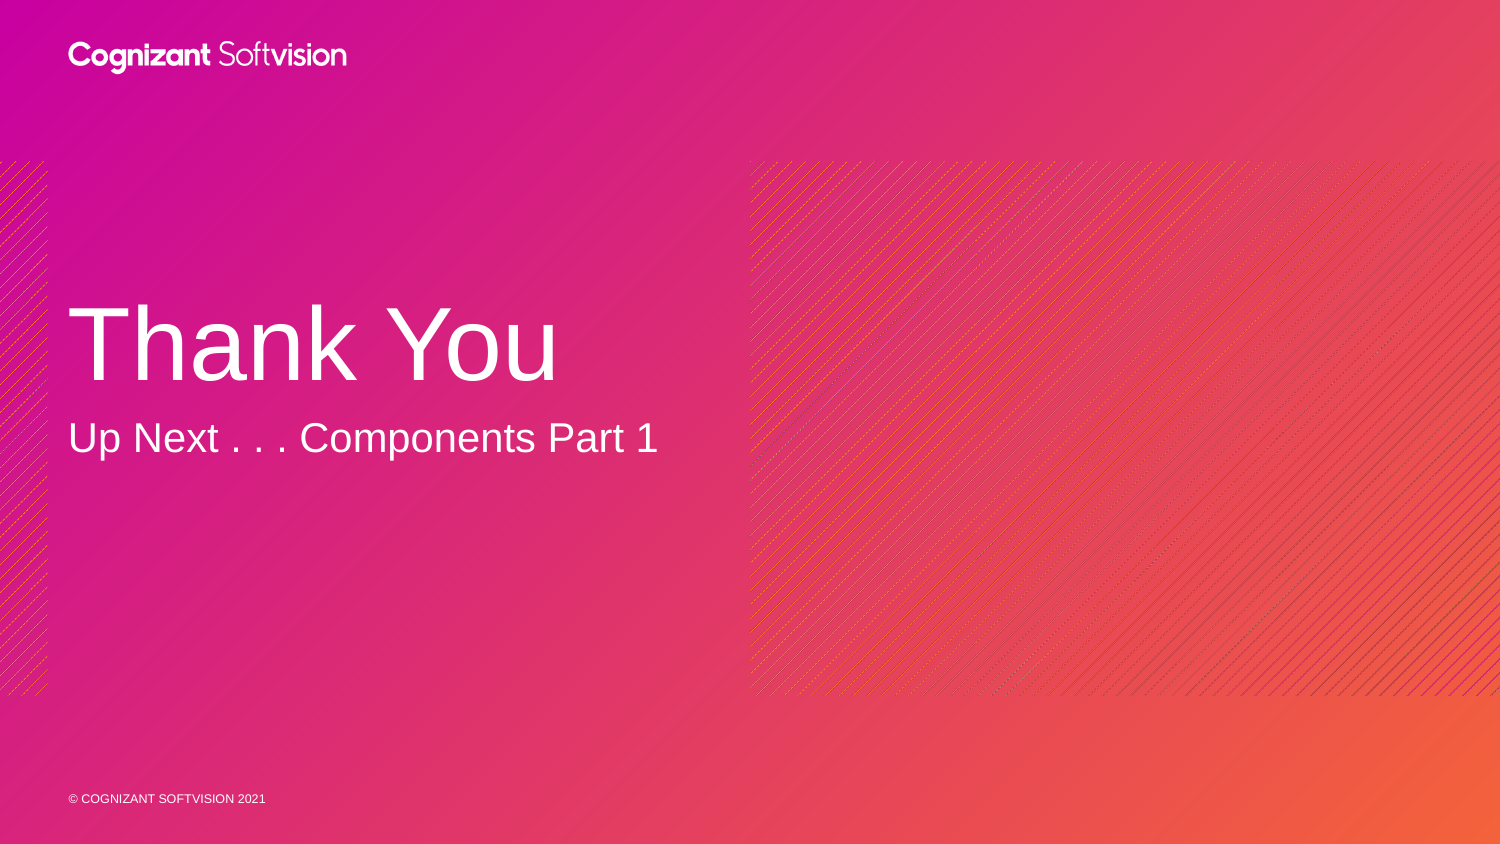

# Thank You
Up Next . . . Components Part 1